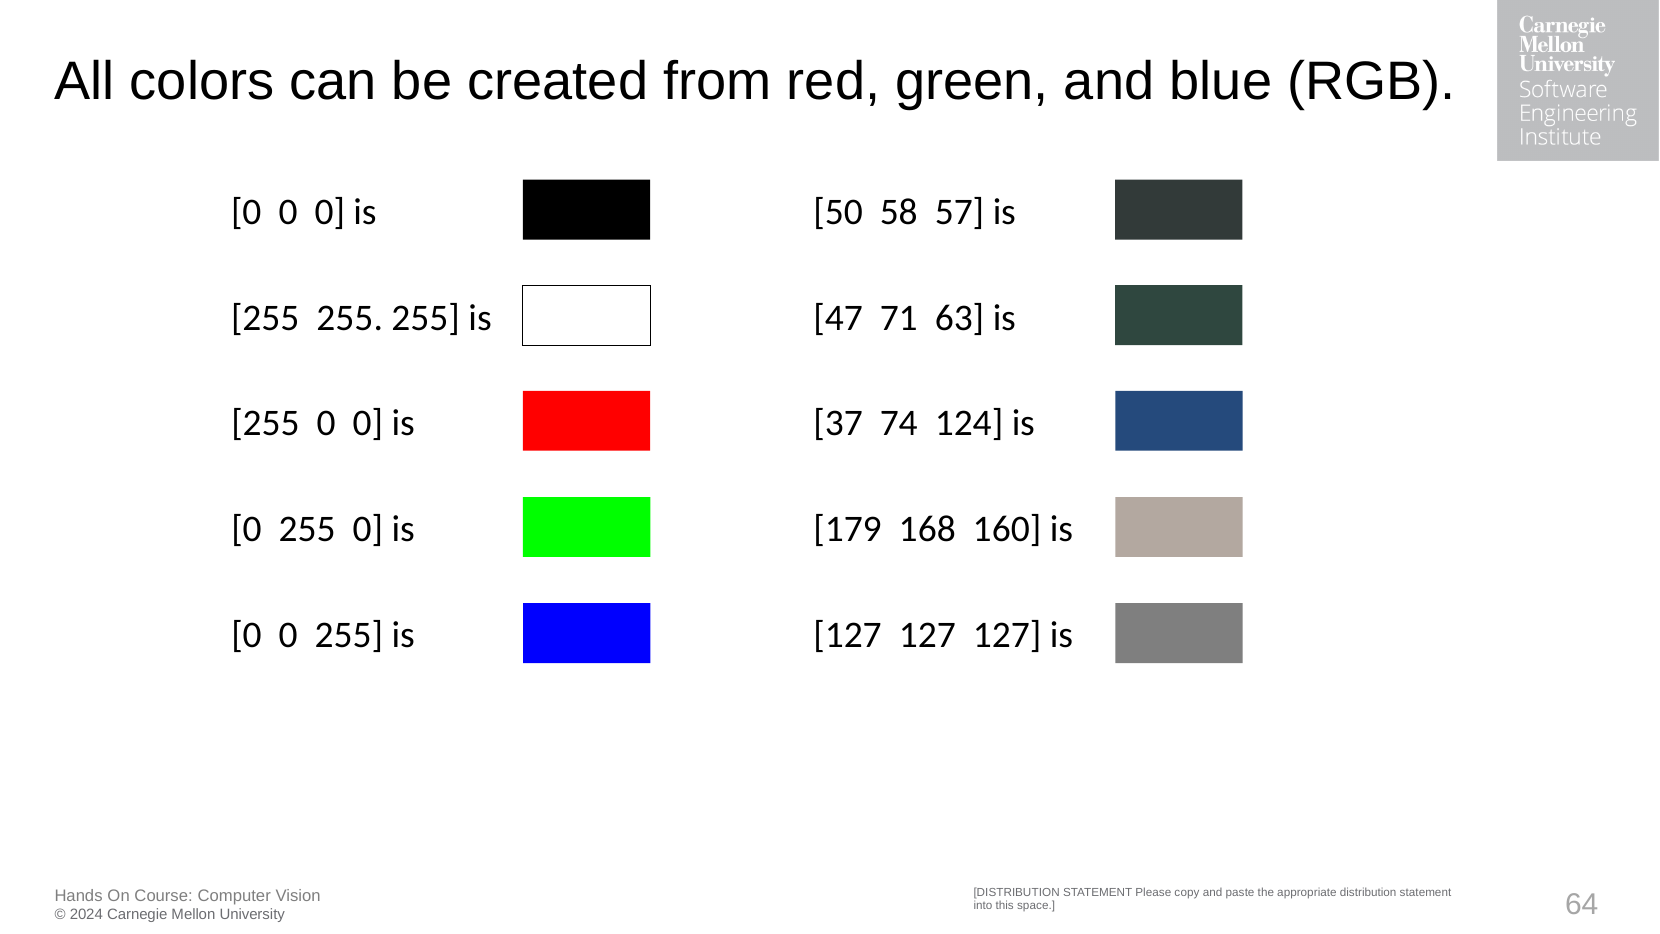

# All colors can be created from red, green, and blue (RGB).

[0  0  0] is
[50  58  57] is

[255  255. 255] is
[47  71  63] is

[37  74  124] is
[255  0  0] is

[0  255  0] is
[179  168  160] is

[127  127  127] is
[0  0  255] is